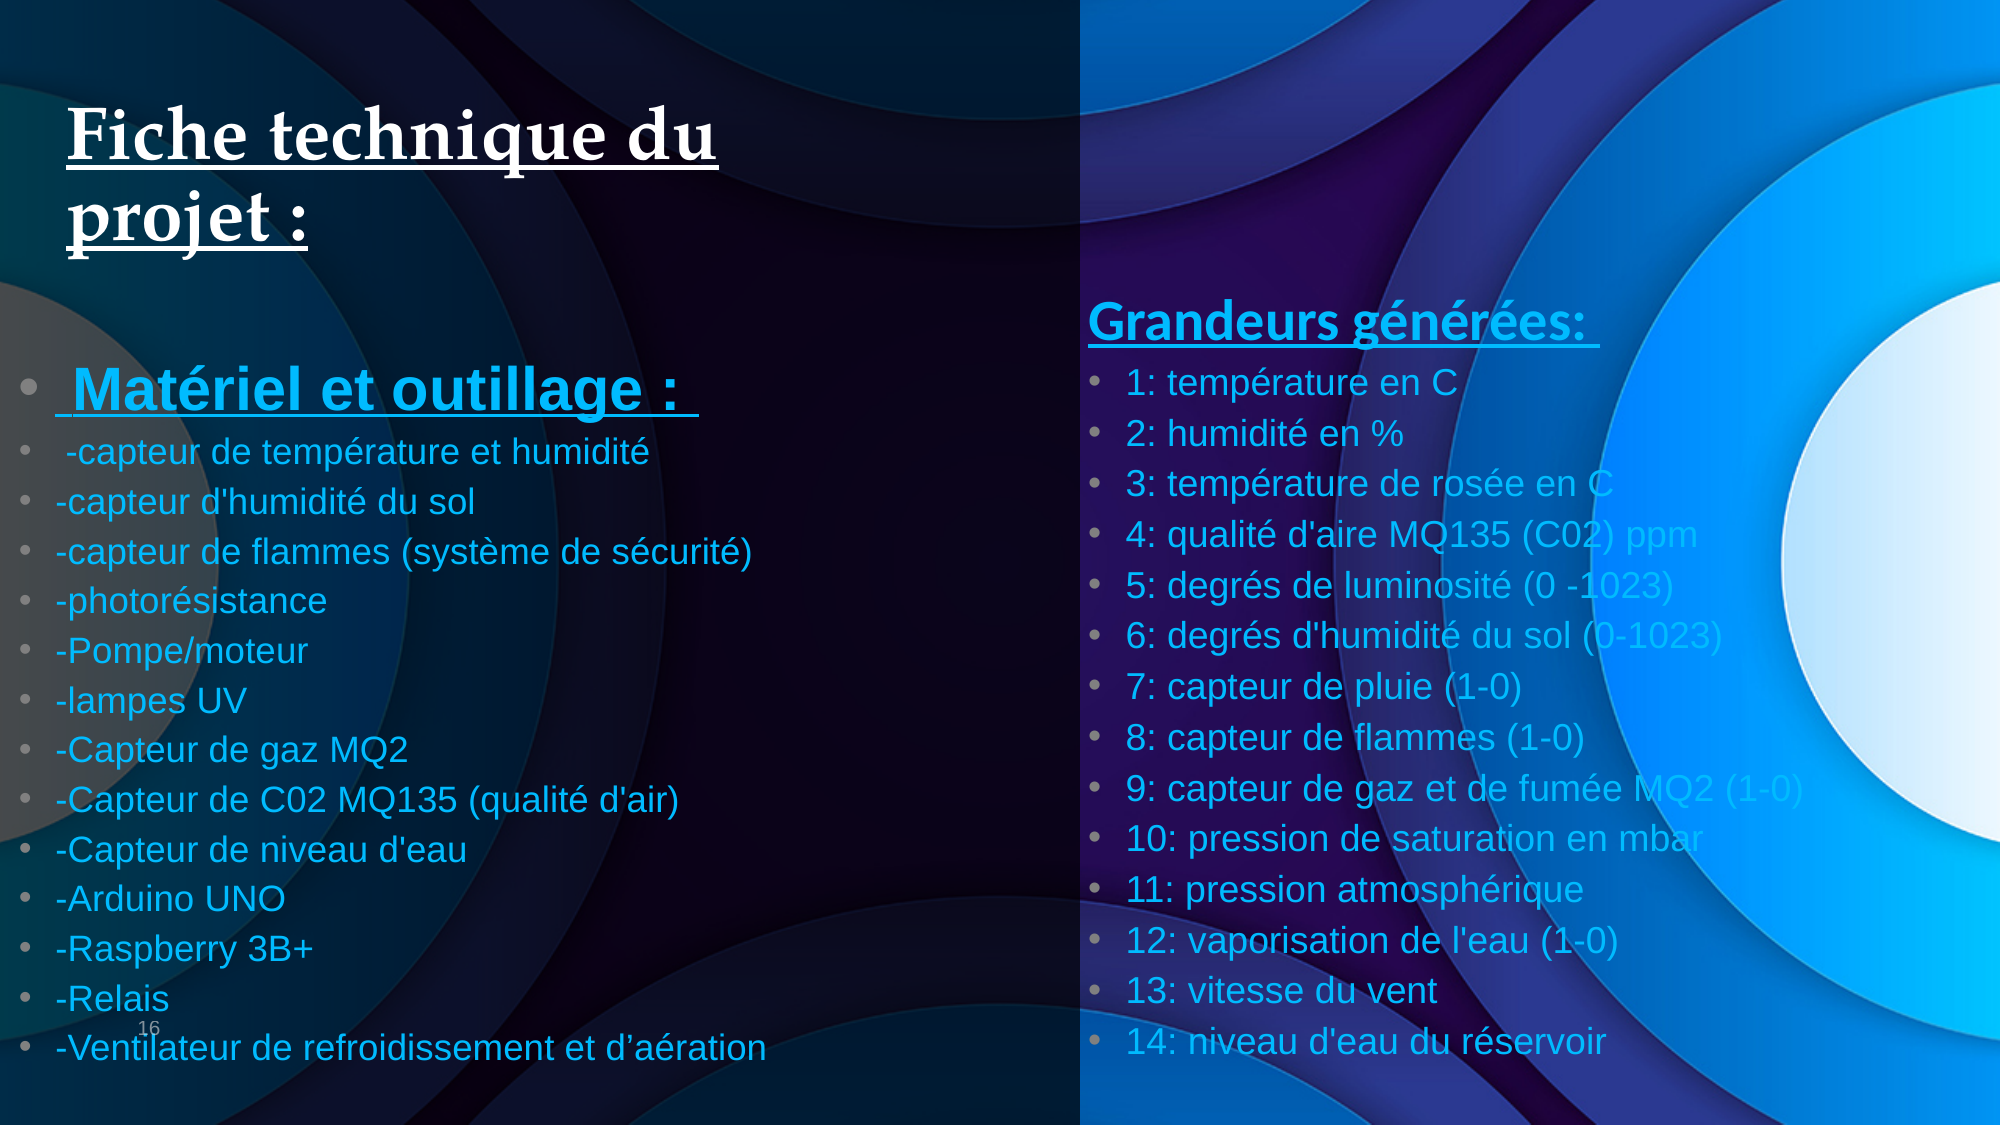

# Fiche technique du projet :
Grandeurs générées:
1: température en C
2: humidité en %
3: température de rosée en C
4: qualité d'aire MQ135 (C02) ppm
5: degrés de luminosité (0 -1023)
6: degrés d'humidité du sol (0-1023)
7: capteur de pluie (1-0)
8: capteur de flammes (1-0)
9: capteur de gaz et de fumée MQ2 (1-0)
10: pression de saturation en mbar
11: pression atmosphérique
12: vaporisation de l'eau (1-0)
13: vitesse du vent
14: niveau d'eau du réservoir

 Matériel et outillage :
 -capteur de température et humidité
-capteur d'humidité du sol
-capteur de flammes (système de sécurité)
-photorésistance
-Pompe/moteur
-lampes UV
-Capteur de gaz MQ2
-Capteur de C02 MQ135 (qualité d'air)
-Capteur de niveau d'eau
-Arduino UNO
-Raspberry 3B+
-Relais
-Ventilateur de refroidissement et d’aération
16